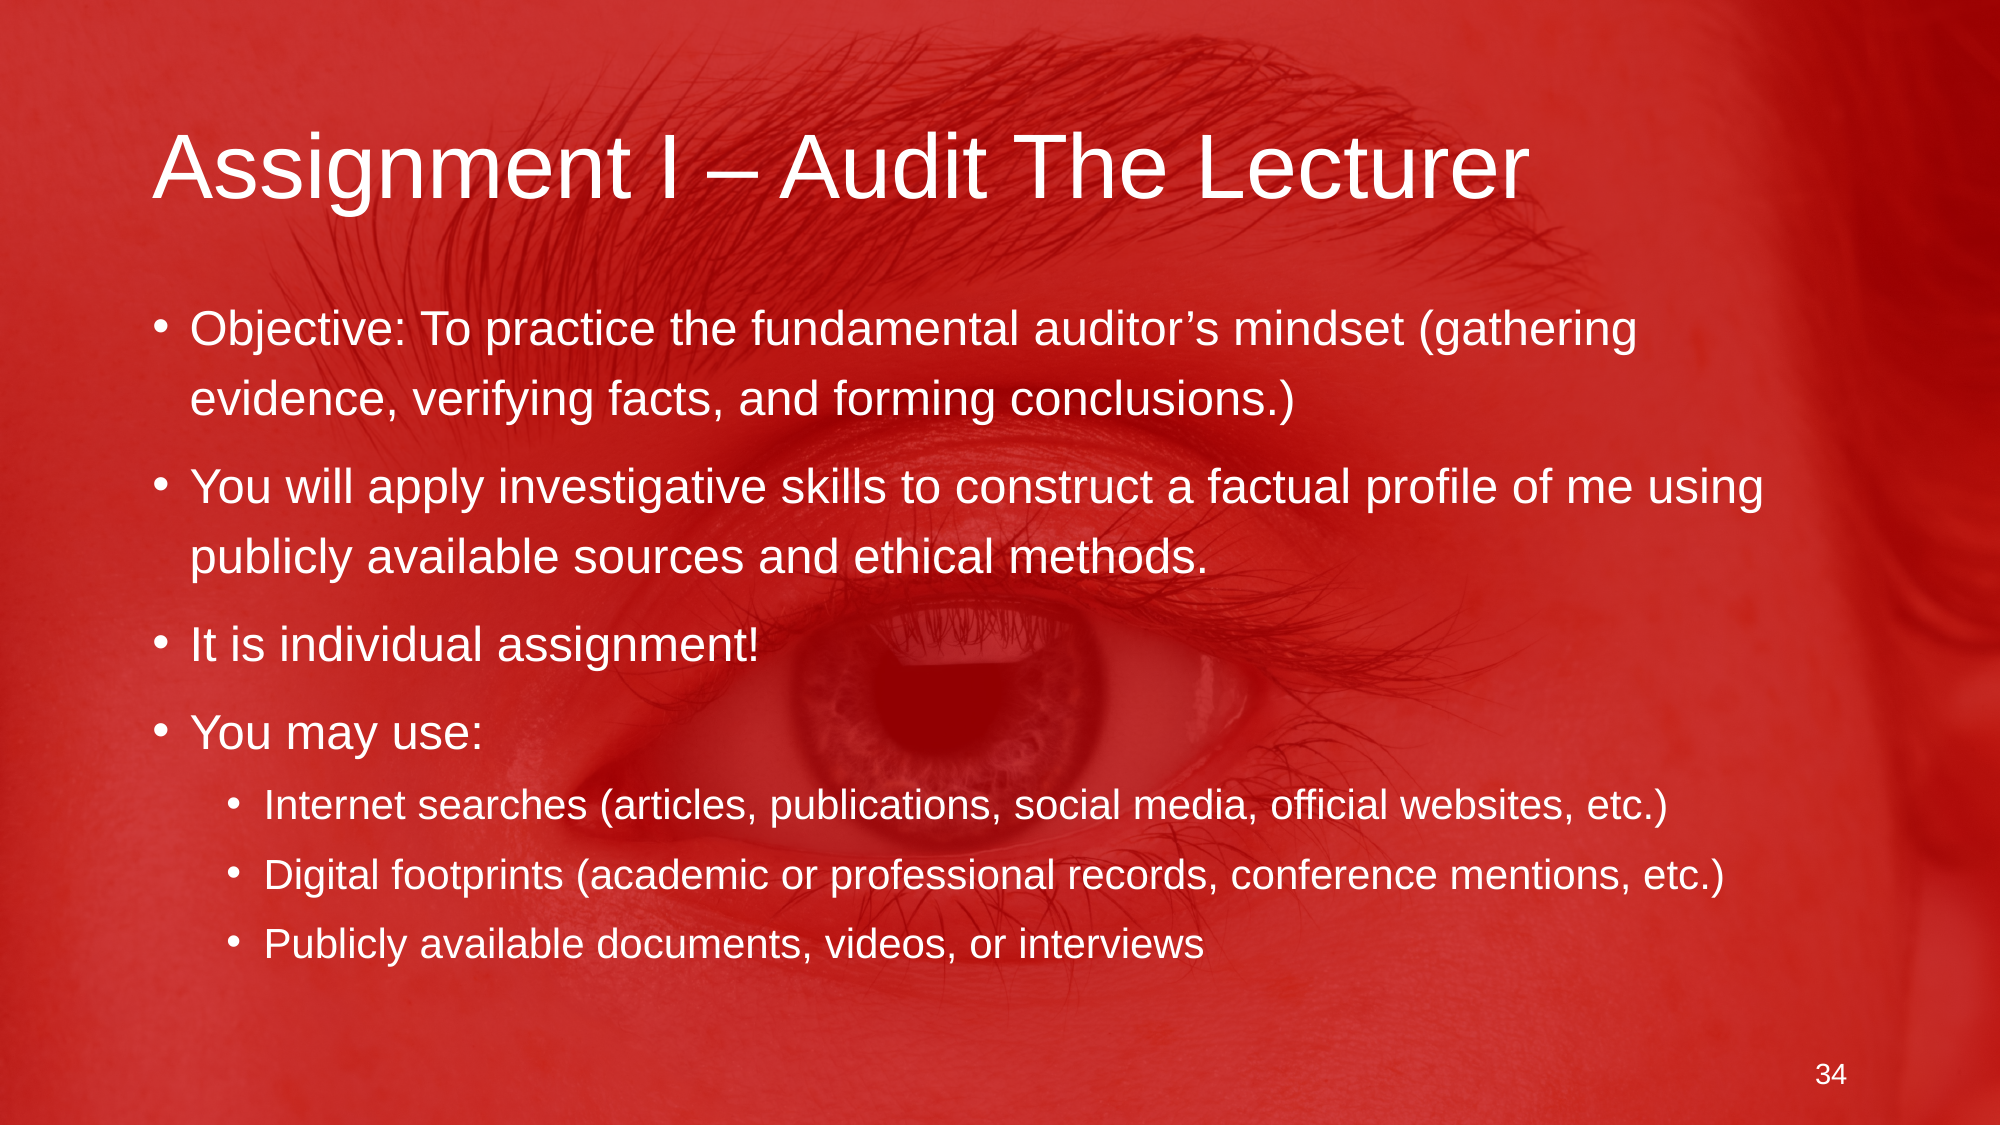

# Assignment I – Audit The Lecturer
Objective: To practice the fundamental auditor’s mindset (gathering evidence, verifying facts, and forming conclusions.)
You will apply investigative skills to construct a factual profile of me using publicly available sources and ethical methods.
It is individual assignment!
You may use:
Internet searches (articles, publications, social media, official websites, etc.)
Digital footprints (academic or professional records, conference mentions, etc.)
Publicly available documents, videos, or interviews
34